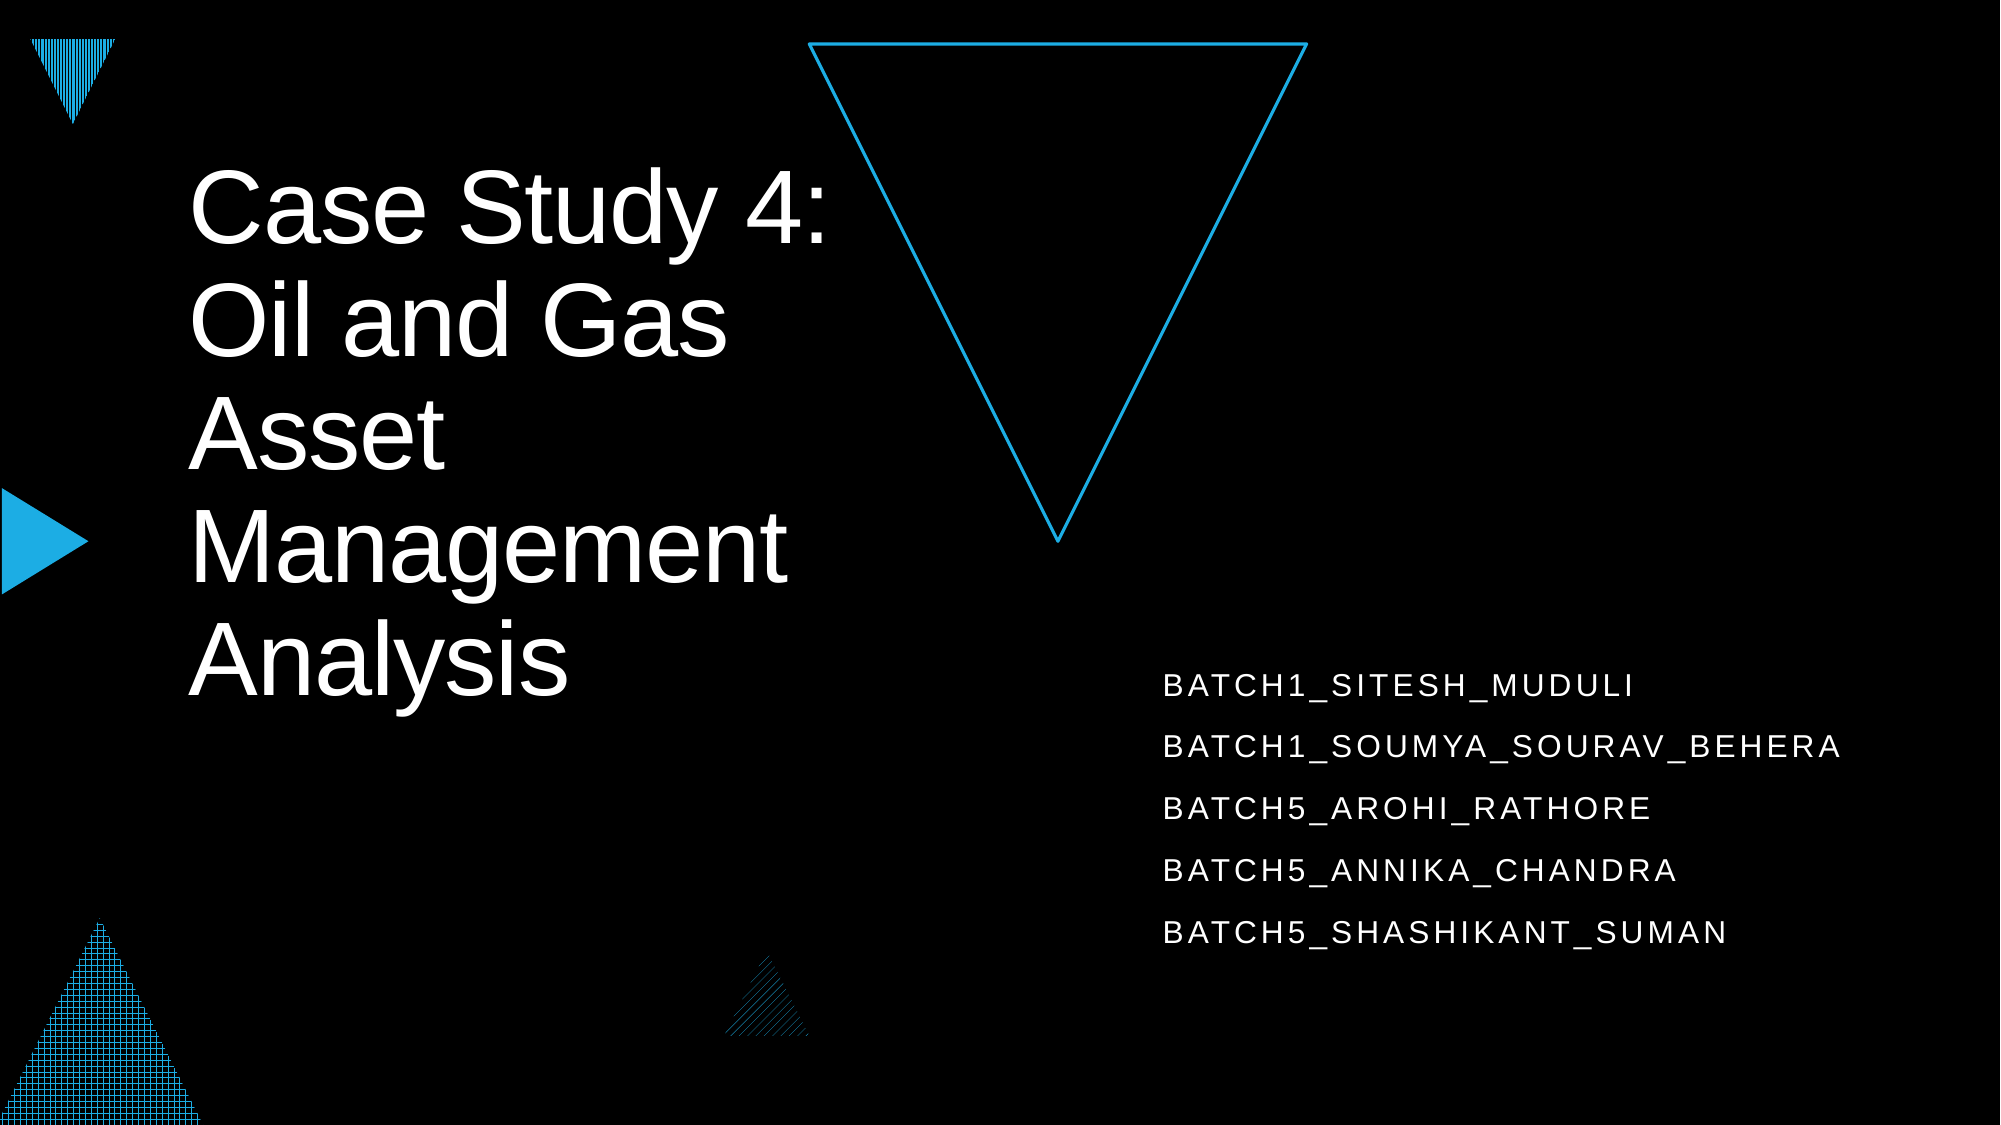

# Case Study 4: Oil and Gas Asset Management Analysis
Batch1_Sitesh_muduli
Batch1_Soumya_Sourav_behera
Batch5_arohi_rathore
Batch5_Annika_Chandra
Batch5_Shashikant_suman